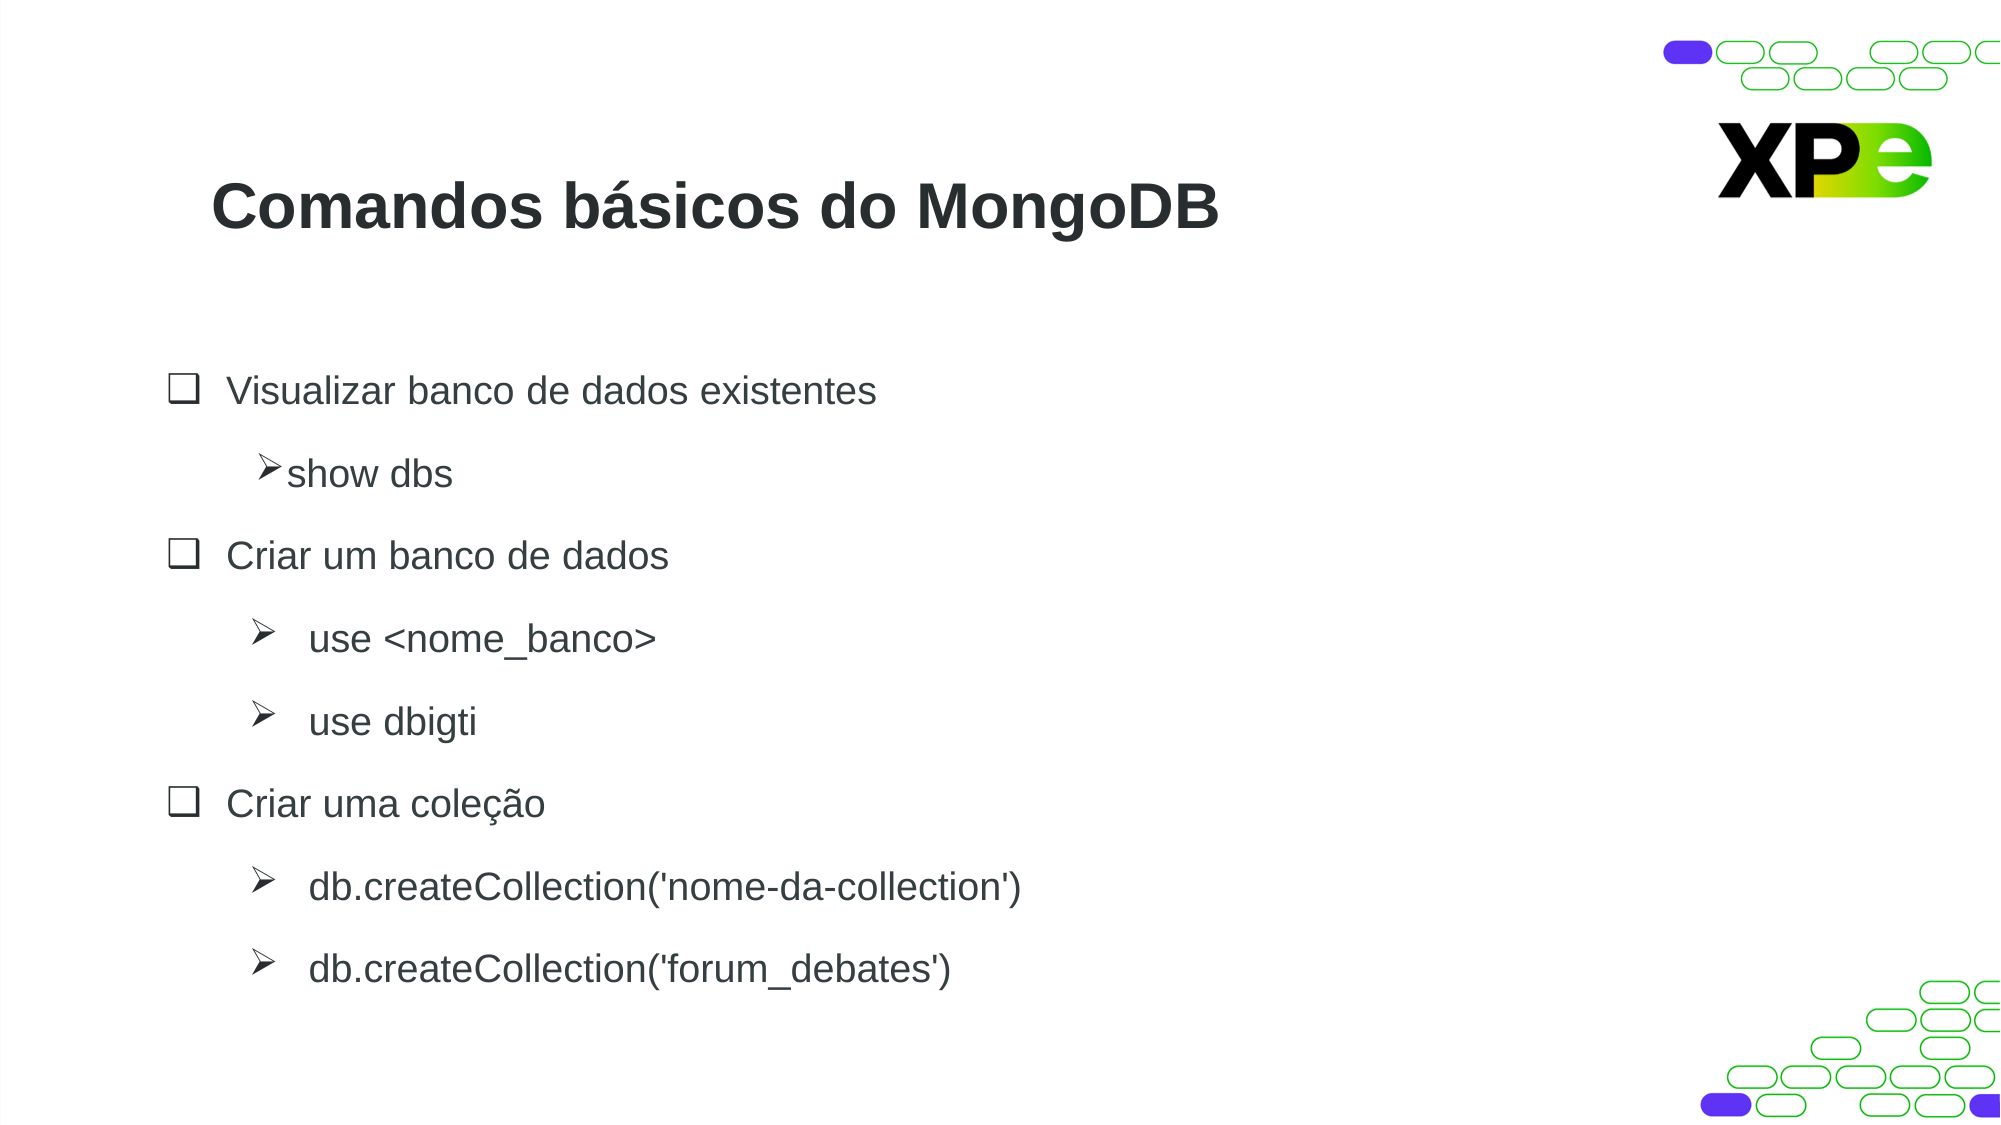

# Comandos básicos do MongoDB
Visualizar banco de dados existentes
show dbs
Criar um banco de dados
use <nome_banco>
use dbigti
Criar uma coleção
db.createCollection('nome-da-collection')
db.createCollection('forum_debates')